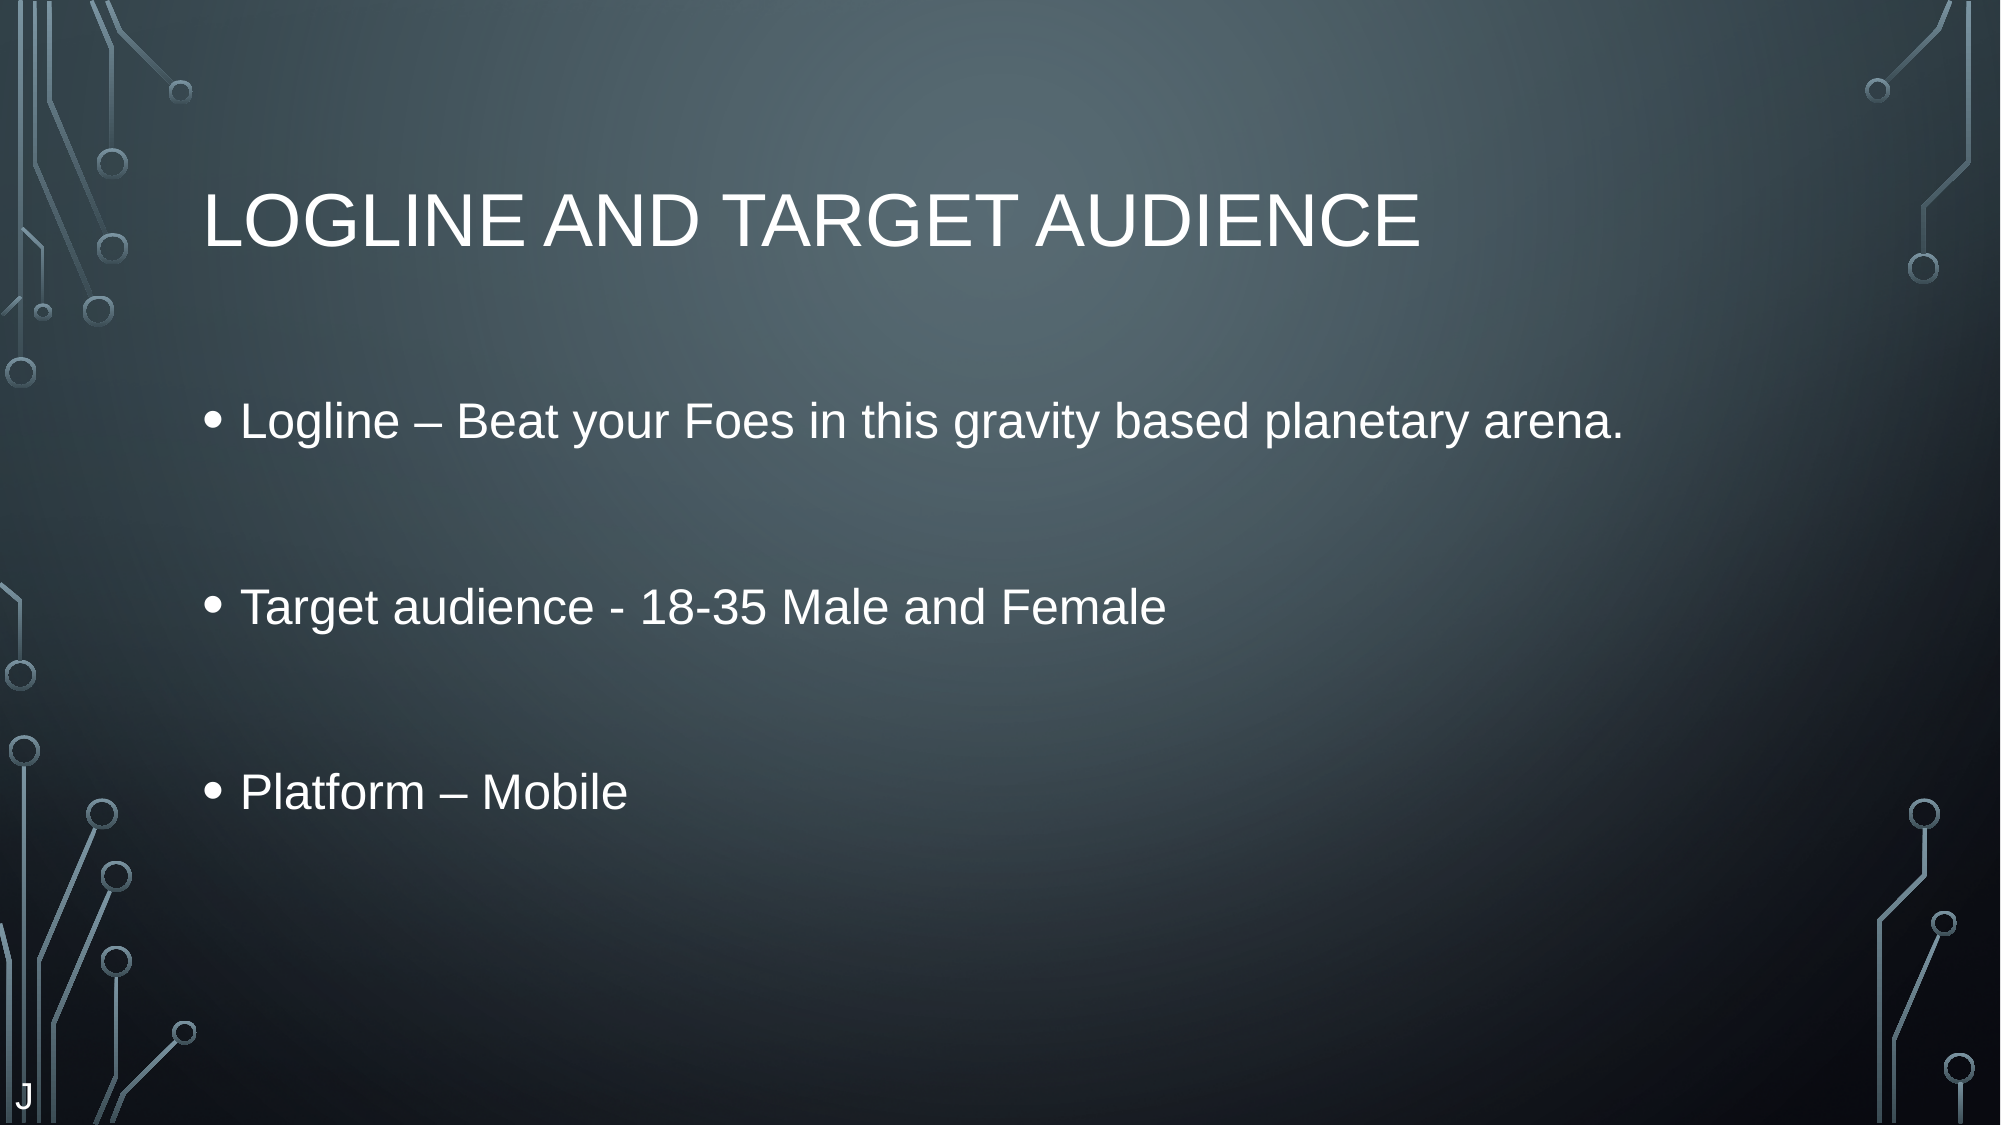

# Logline and target audience
Logline – Beat your Foes in this gravity based planetary arena.

Target audience - 18-35 Male and Female

Platform – Mobile
J